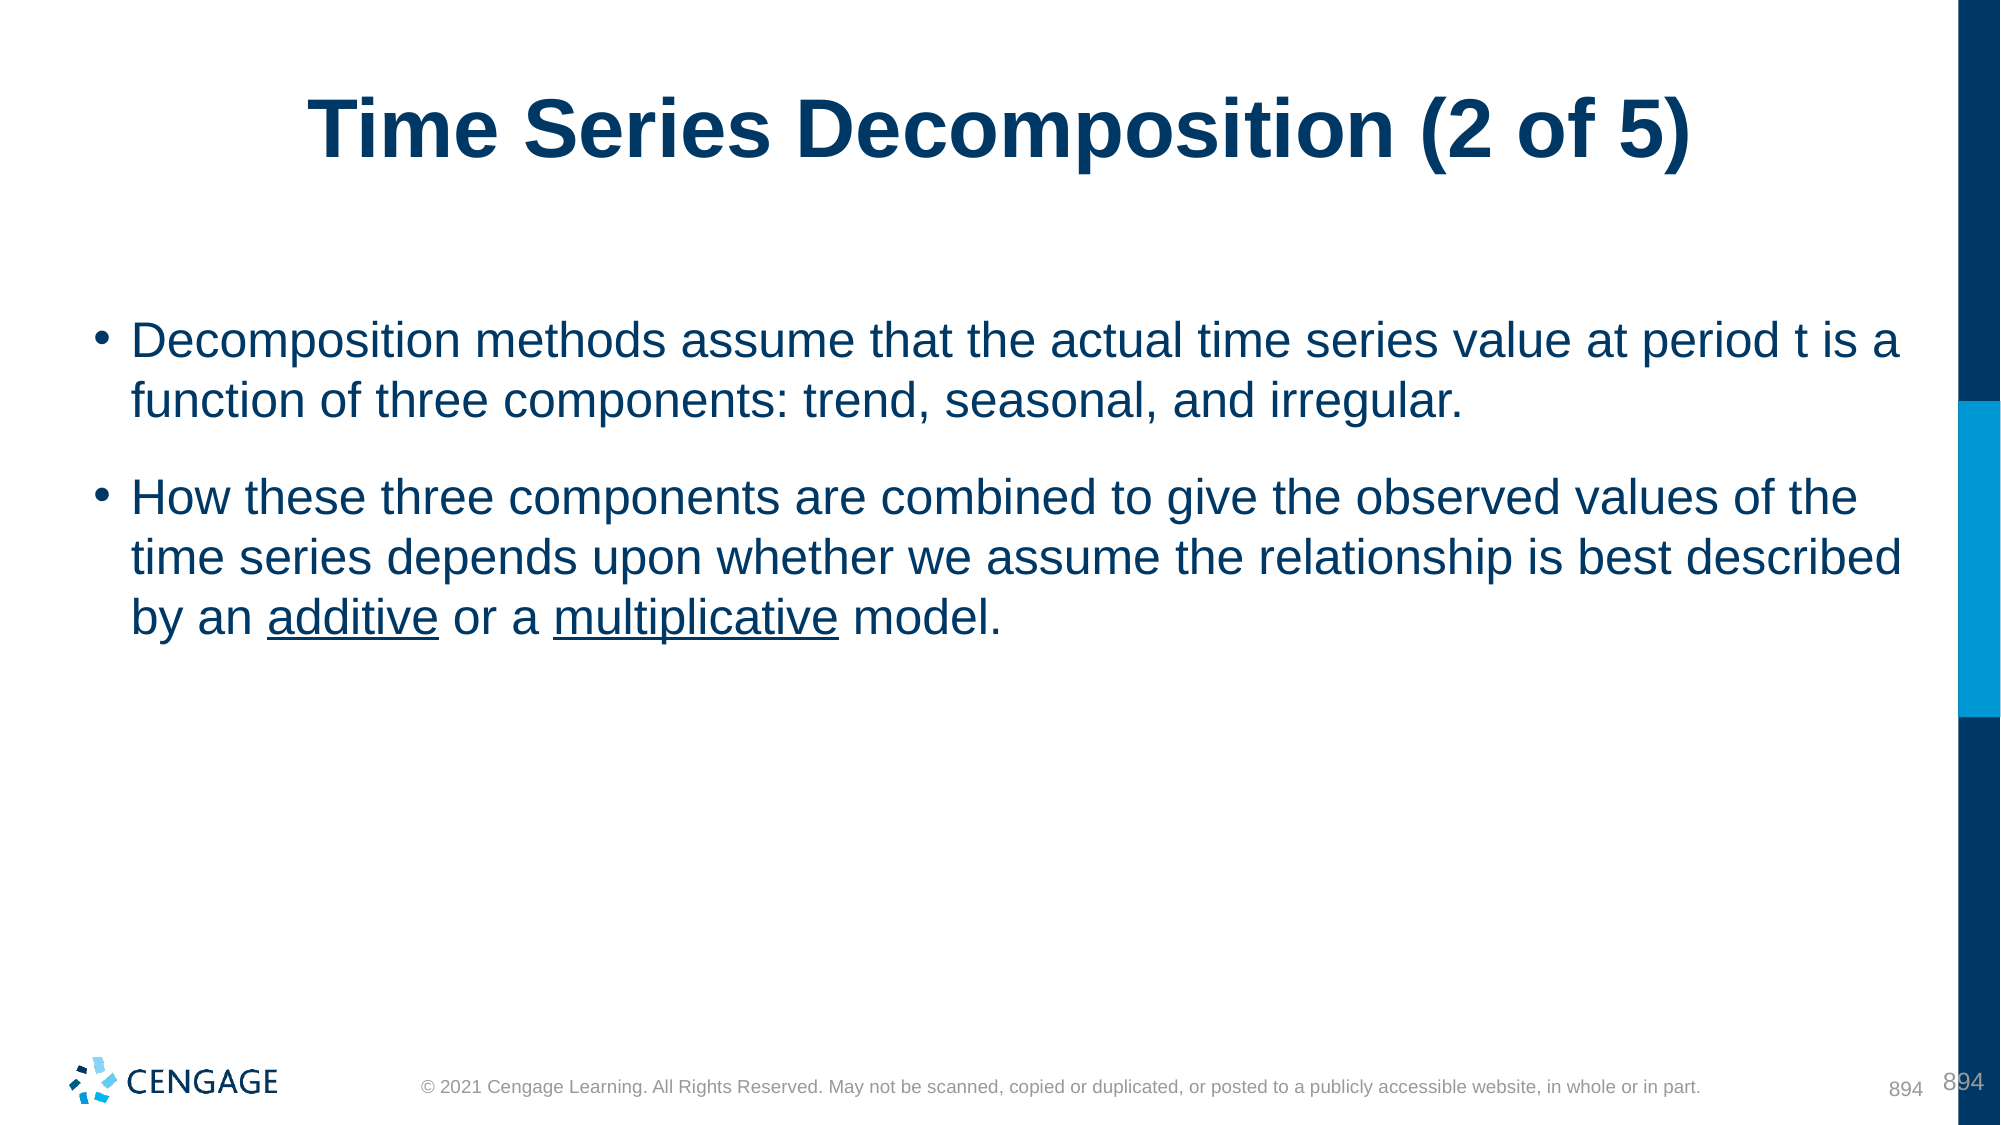

# Time Series Decomposition (2 of 5)
Decomposition methods assume that the actual time series value at period t is a function of three components: trend, seasonal, and irregular.
How these three components are combined to give the observed values of the time series depends upon whether we assume the relationship is best described by an additive or a multiplicative model.

894